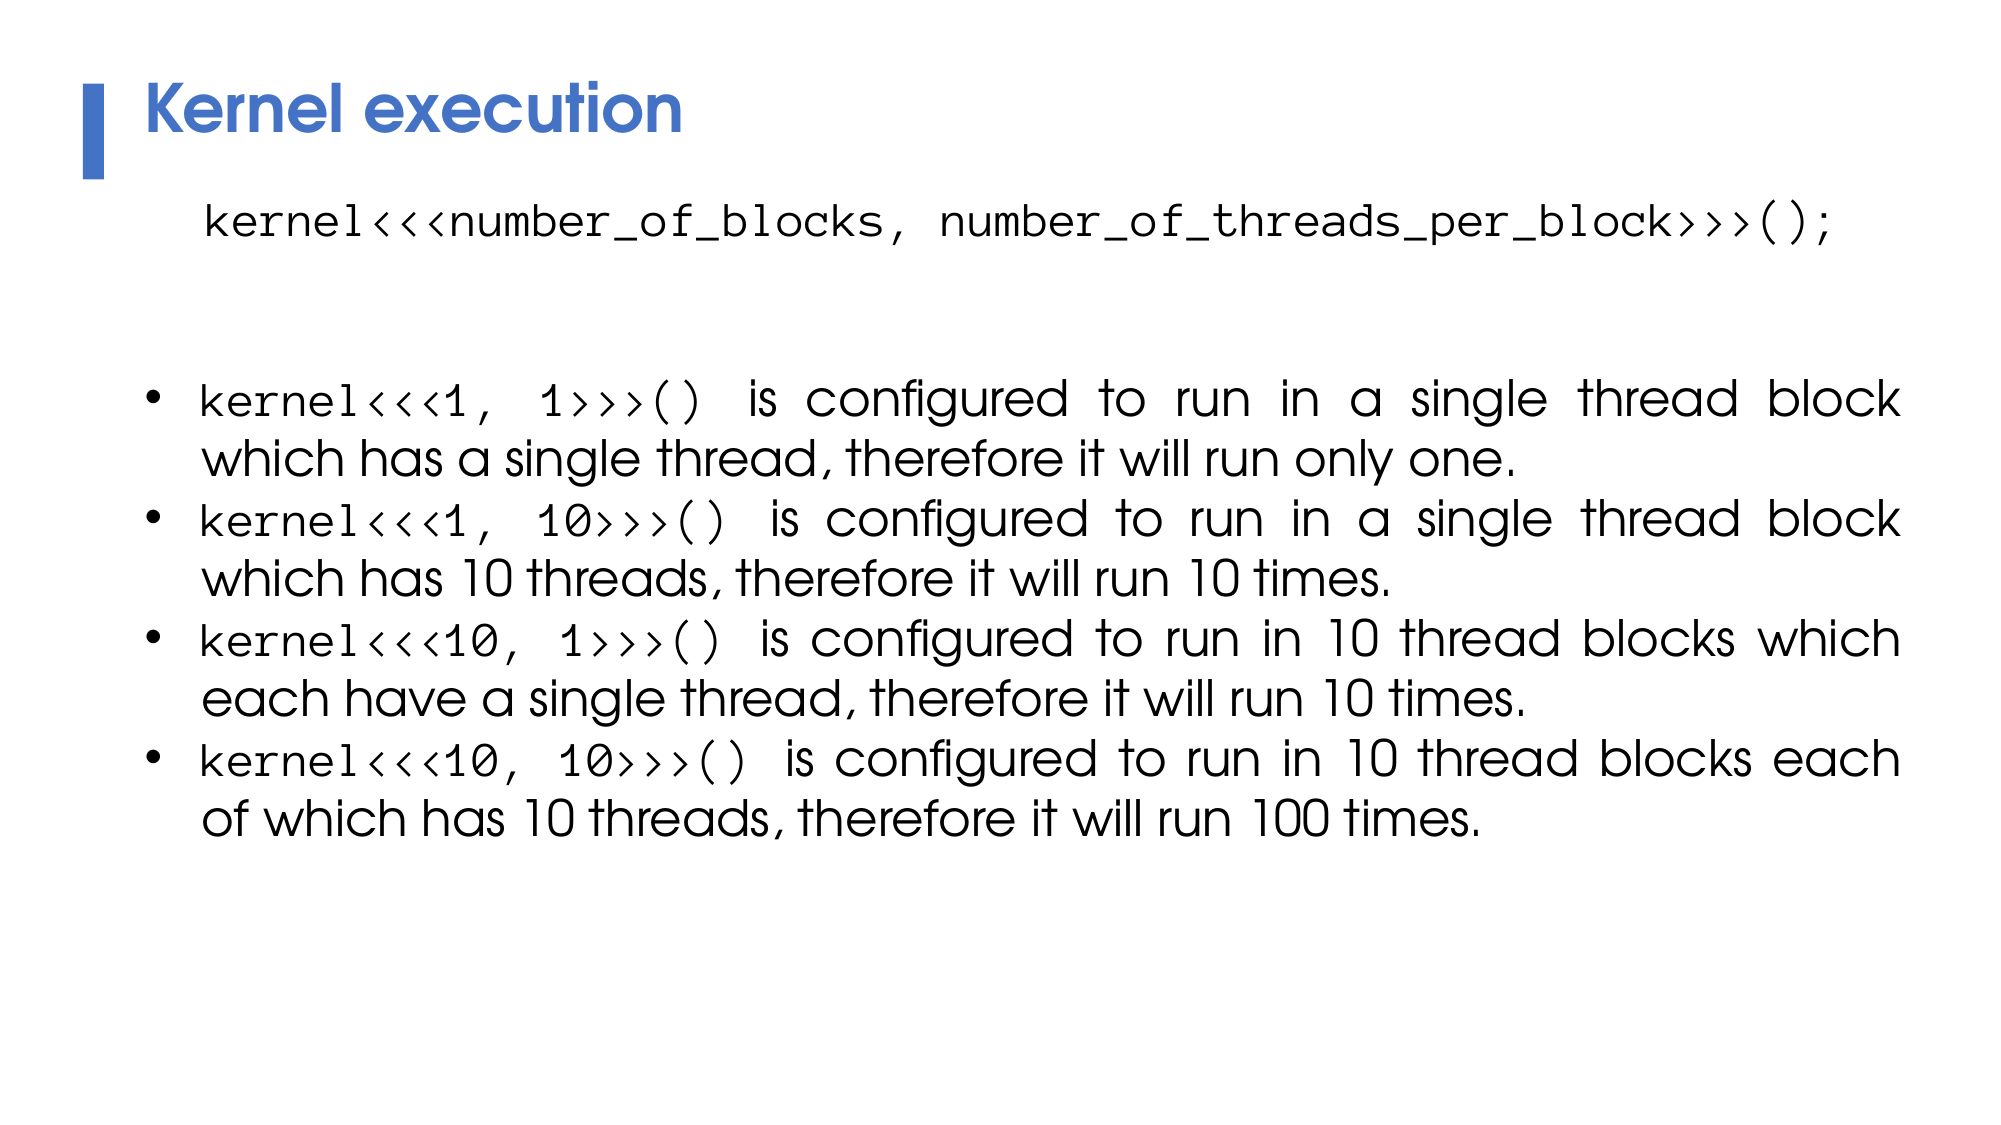

Kernel execution

kernel<<<number_of_blocks, number_of_threads_per_block>>>();

kernel<<<1, 1>>>() is configured to run in a single thread block which has a single thread, therefore it will run only one.
kernel<<<1, 10>>>() is configured to run in a single thread block which has 10 threads, therefore it will run 10 times.
kernel<<<10, 1>>>() is configured to run in 10 thread blocks which each have a single thread, therefore it will run 10 times.
kernel<<<10, 10>>>() is configured to run in 10 thread blocks each of which has 10 threads, therefore it will run 100 times.